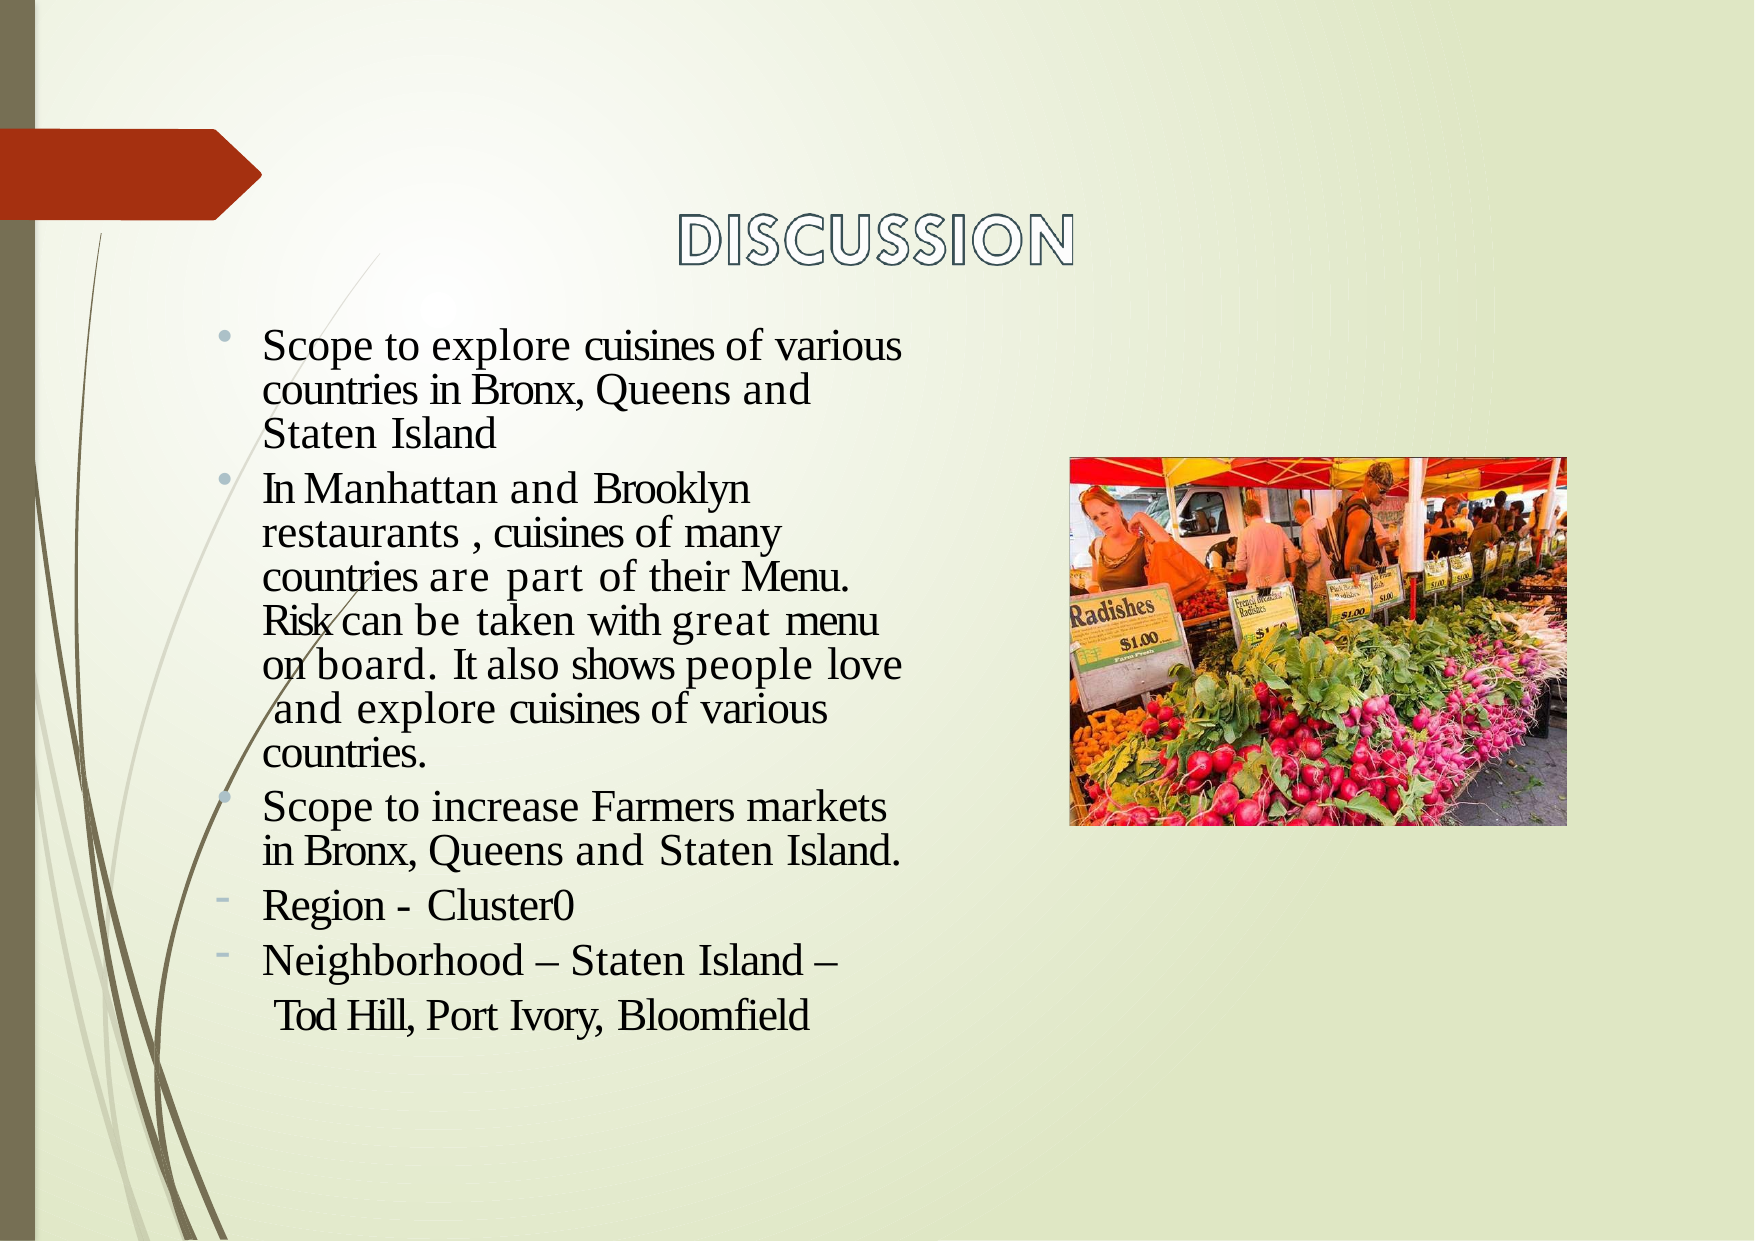

Scope to explore cuisines of various  countries in Bronx, Queens and  Staten Island
In Manhattan and Brooklyn  restaurants , cuisines of many  countries are part of their Menu.  Risk can be taken with great menu  on board. It also shows people love  and explore cuisines of various  countries.
Scope to increase Farmers markets  in Bronx, Queens and Staten Island.
Region - Cluster0
Neighborhood – Staten Island –  Tod Hill, Port Ivory, Bloomfield